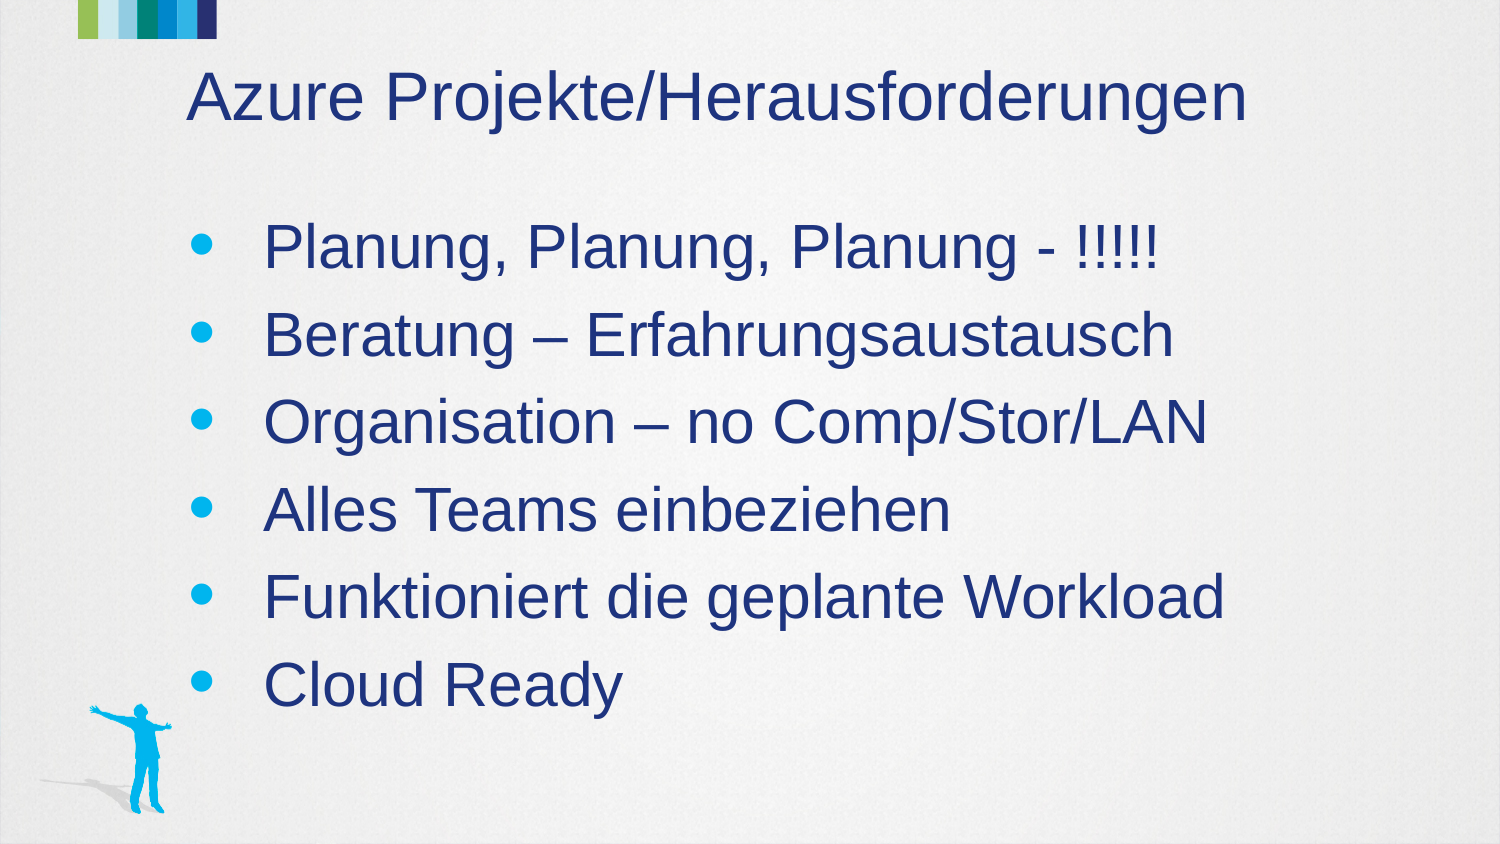

# Azure Projekte/Herausforderungen
Planung, Planung, Planung - !!!!!
Beratung – Erfahrungsaustausch
Organisation – no Comp/Stor/LAN
Alles Teams einbeziehen
Funktioniert die geplante Workload
Cloud Ready